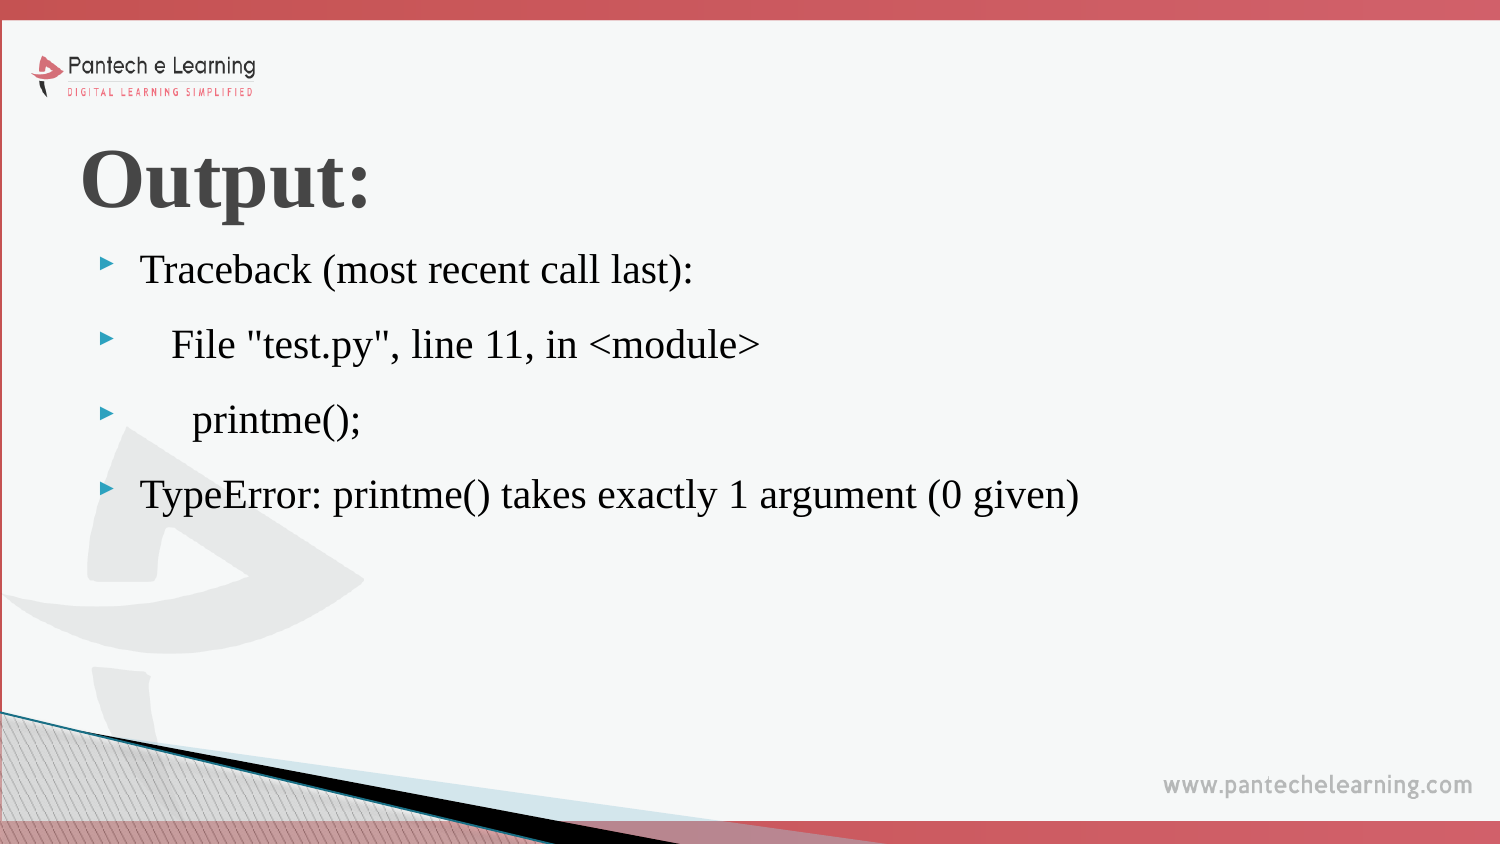

# Output:
Traceback (most recent call last):
   File "test.py", line 11, in <module>
     printme();
TypeError: printme() takes exactly 1 argument (0 given)